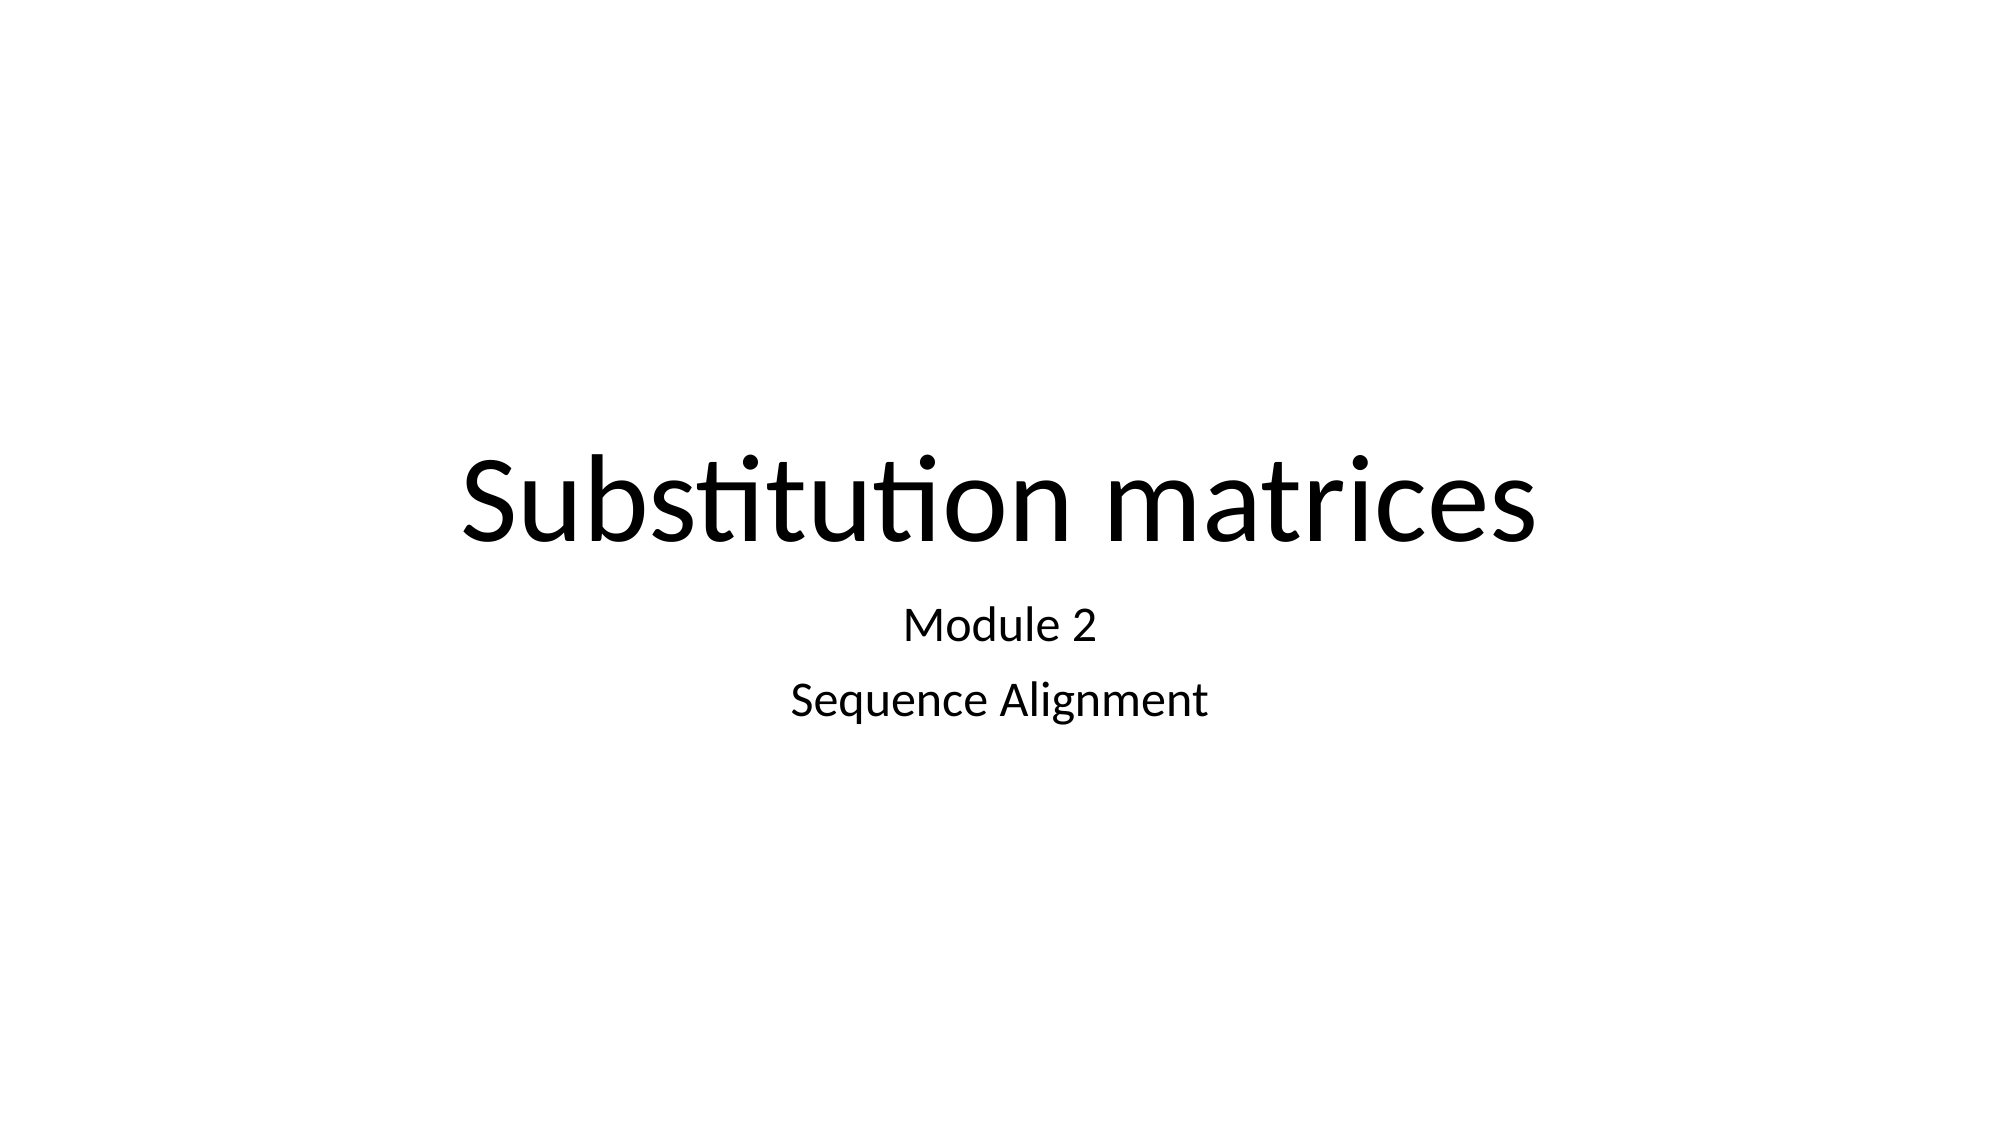

# Substitution matrices
Module 2
Sequence Alignment